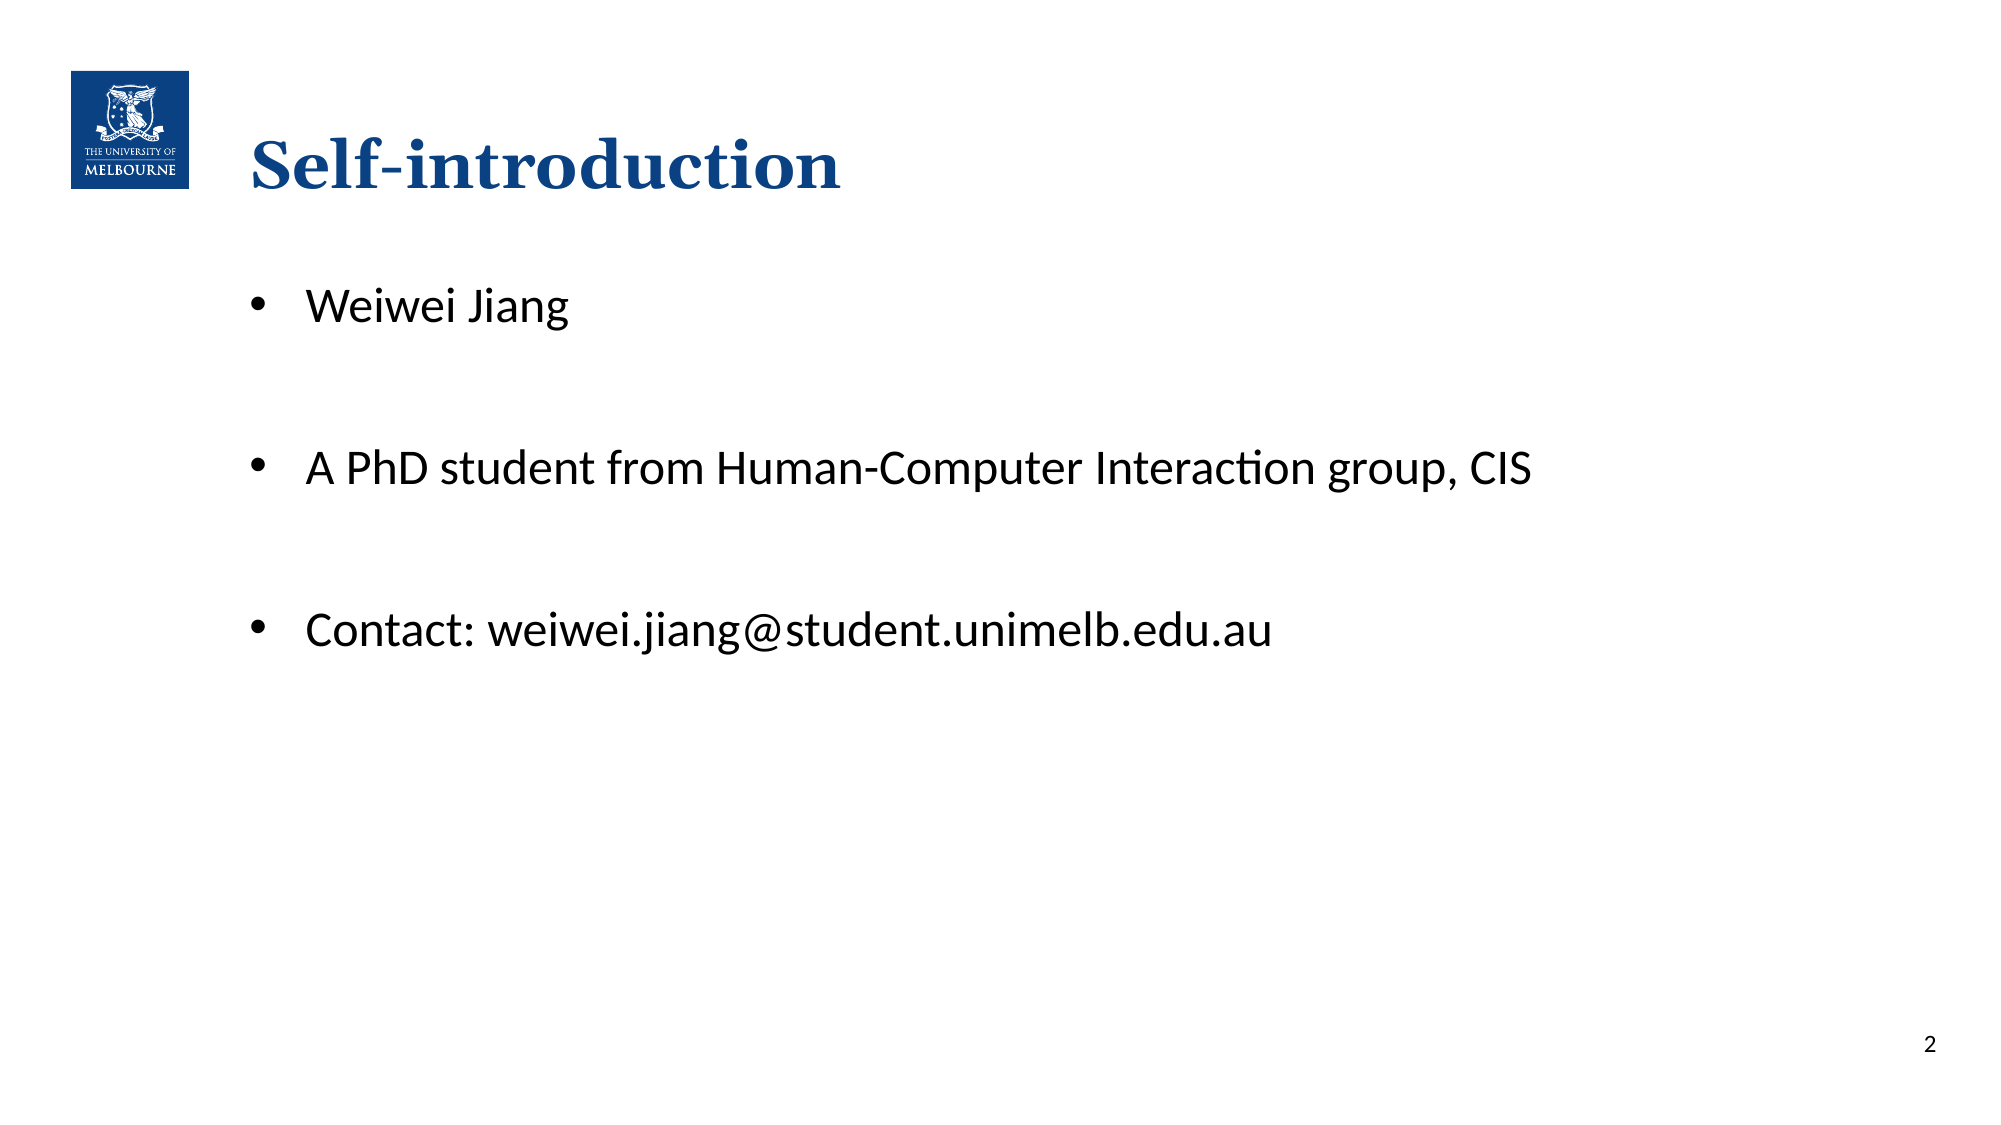

# Self-introduction
Weiwei Jiang

A PhD student from Human-Computer Interaction group, CIS

Contact: weiwei.jiang@student.unimelb.edu.au

2